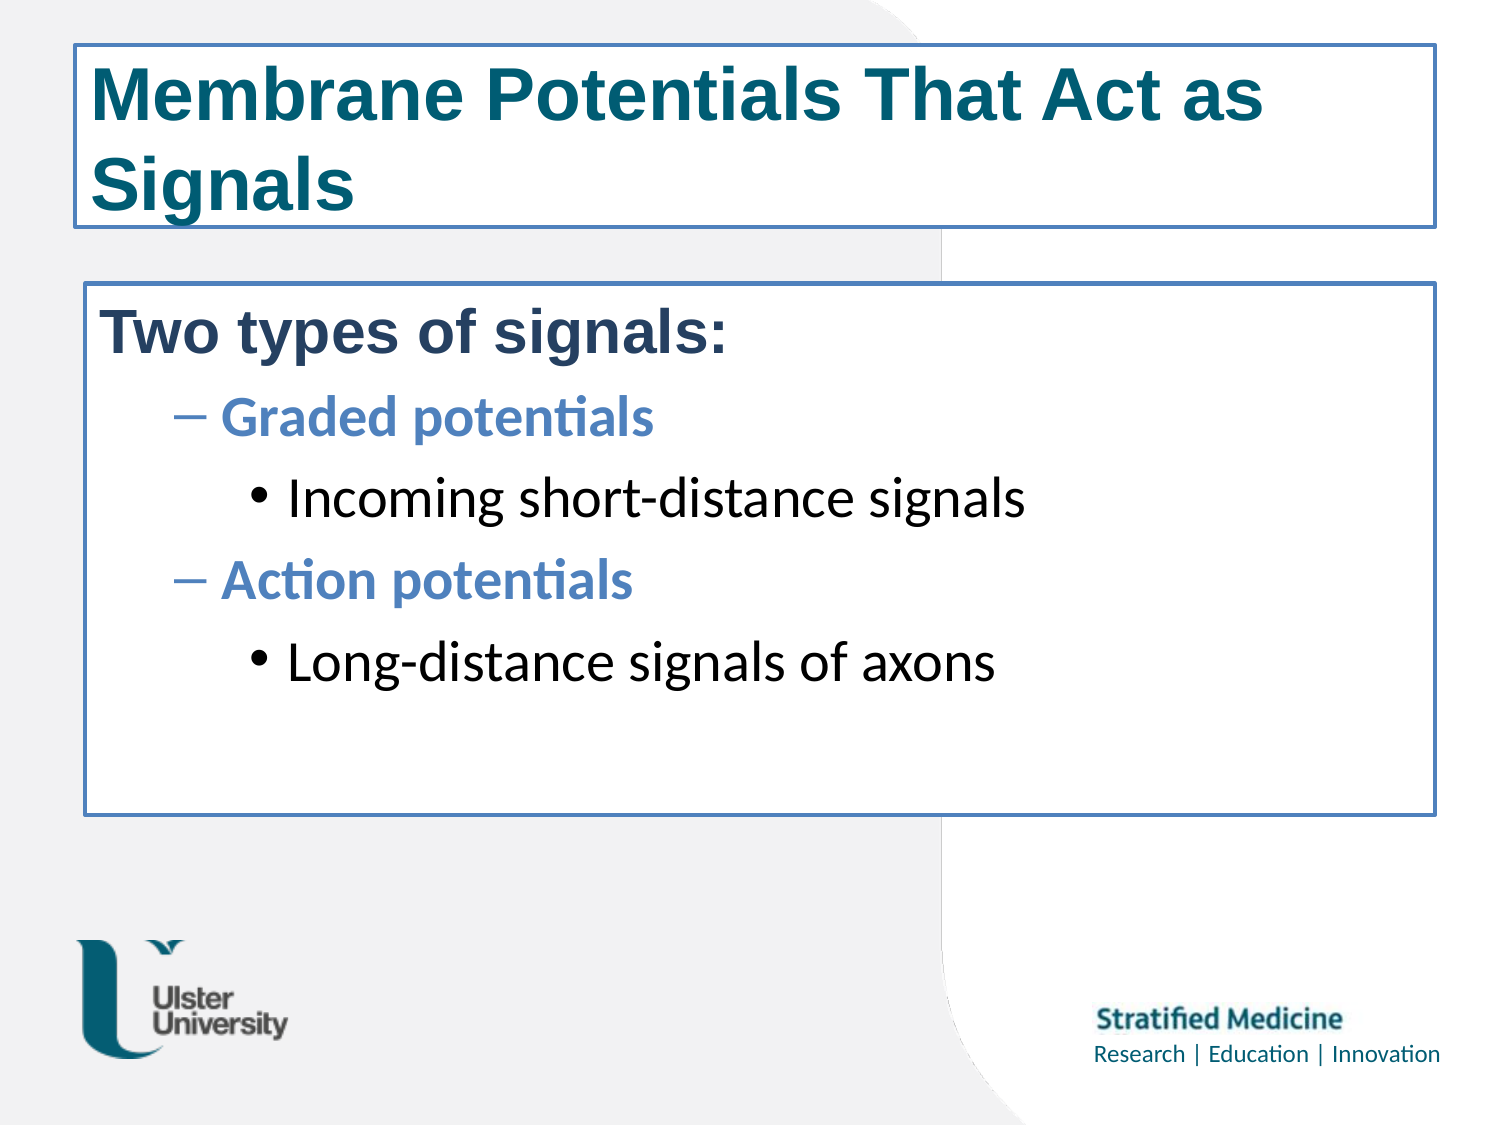

# Membrane Potentials That Act as Signals
Two types of signals:
Graded potentials
Incoming short-distance signals
Action potentials
Long-distance signals of axons